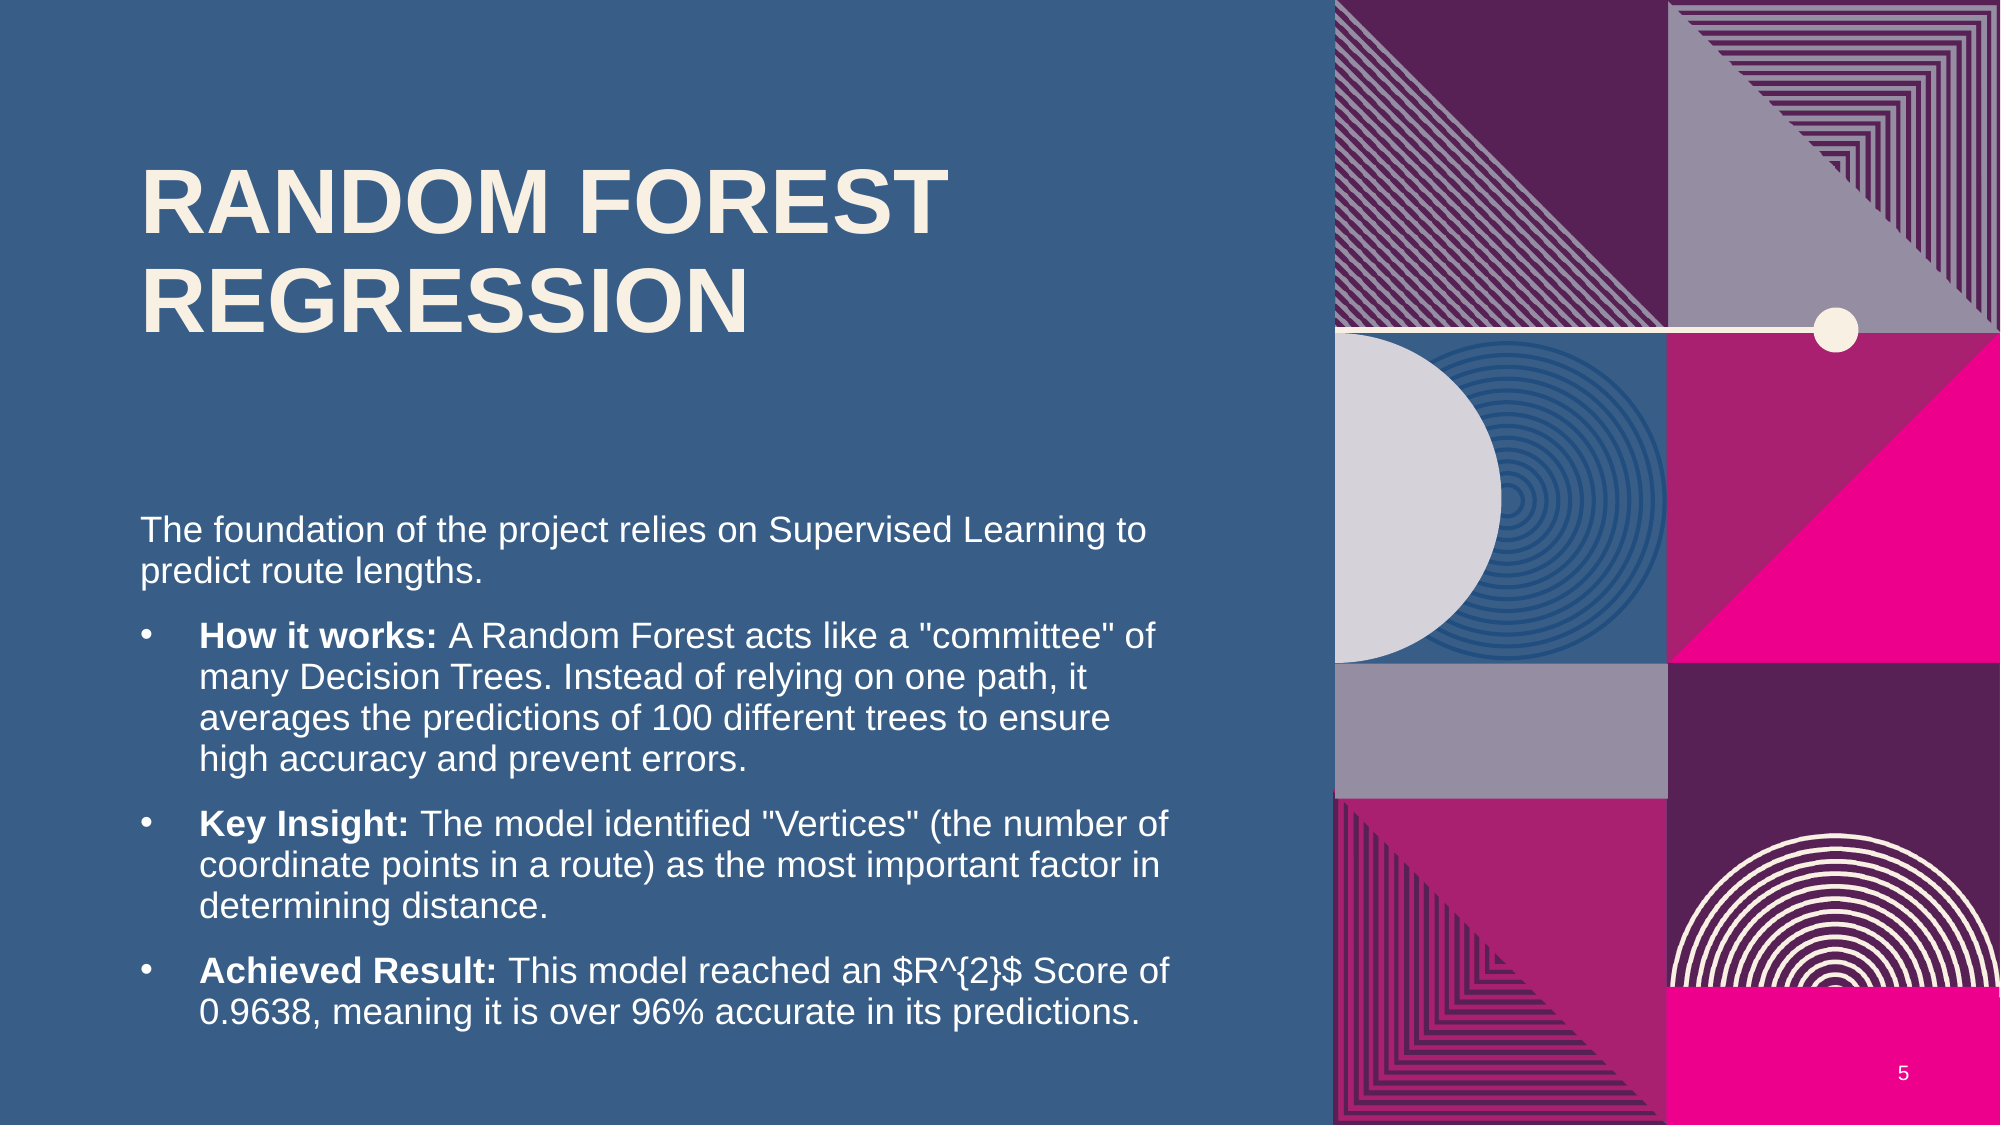

# Random Forest Regression
The foundation of the project relies on Supervised Learning to predict route lengths.
How it works: A Random Forest acts like a "committee" of many Decision Trees. Instead of relying on one path, it averages the predictions of 100 different trees to ensure high accuracy and prevent errors.
Key Insight: The model identified "Vertices" (the number of coordinate points in a route) as the most important factor in determining distance.
Achieved Result: This model reached an $R^{2}$ Score of 0.9638, meaning it is over 96% accurate in its predictions.
5